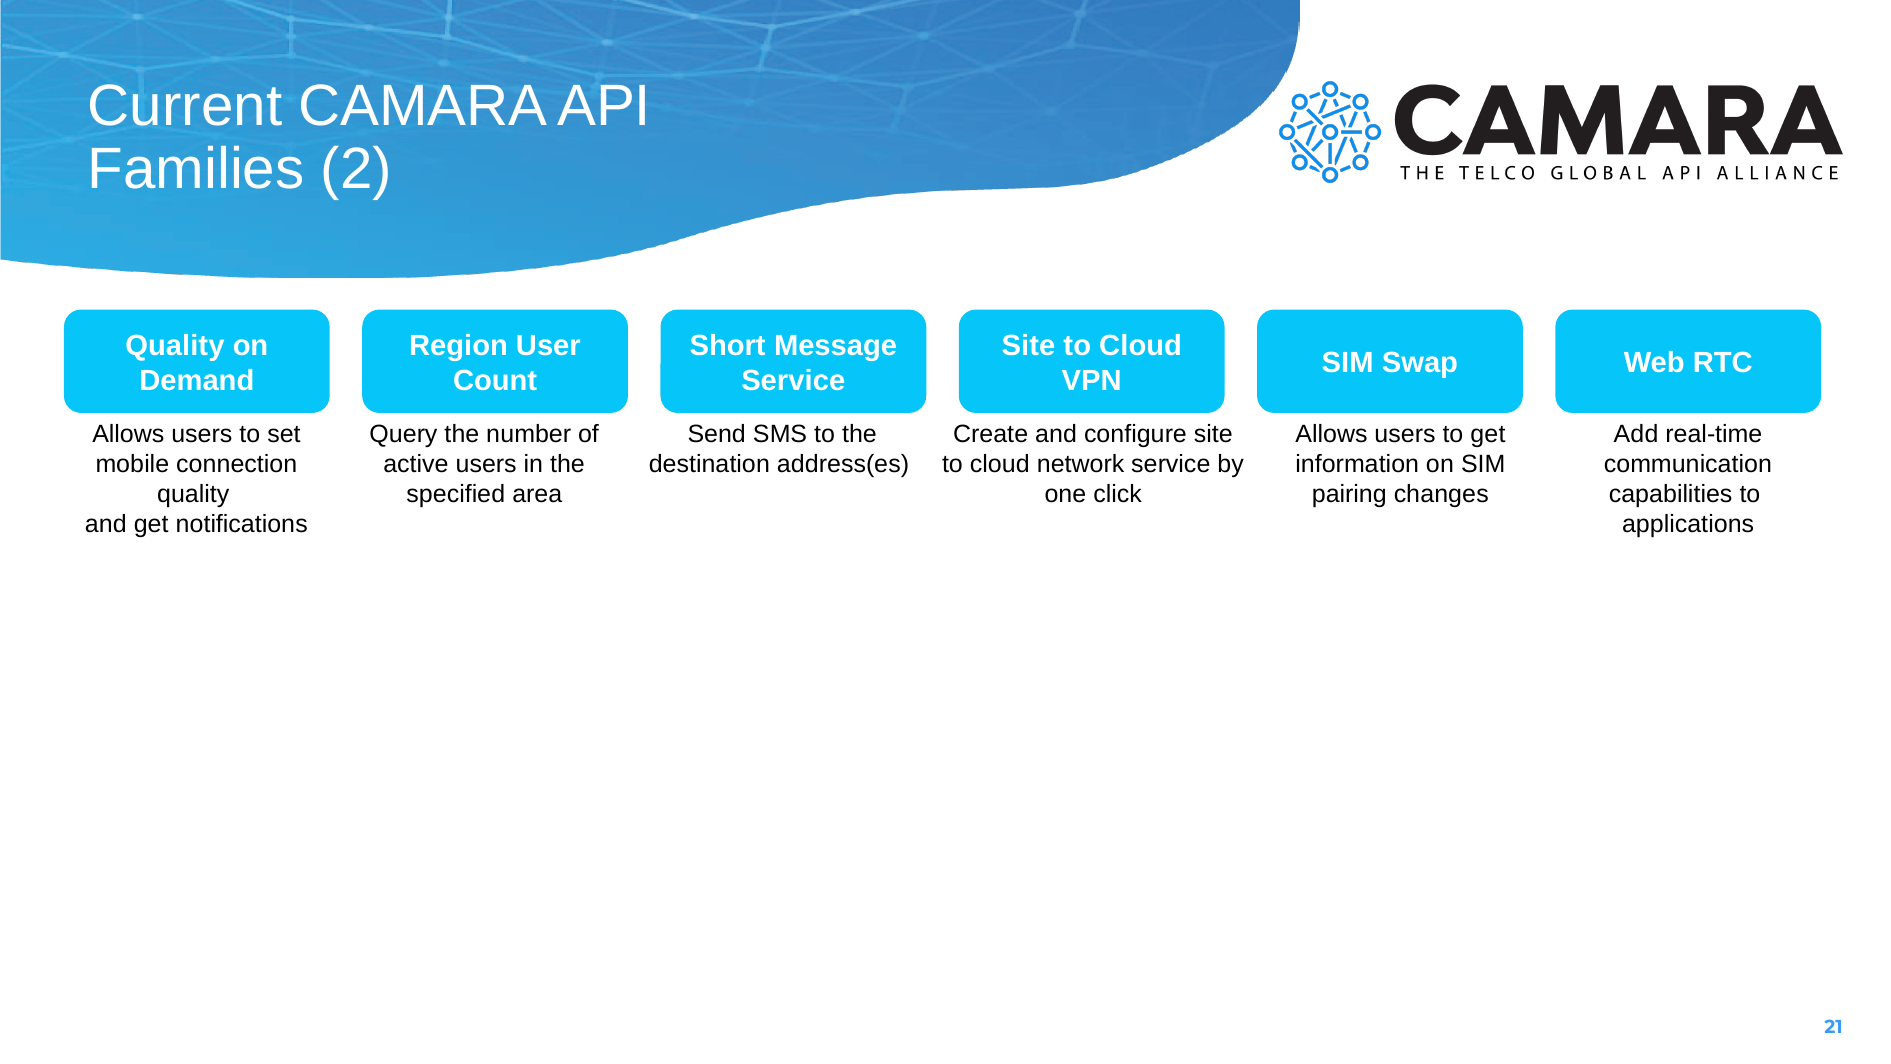

# Current CAMARA API Families (2)
Quality on Demand
Region User Count
Short Message Service
Site to Cloud VPN
SIM Swap
Web RTC
Allows users to set mobile connection quality
and get notifications
Query the number of active users in the specified area
 Send SMS to the destination address(es)
Create and configure site to cloud network service by one click
Allows users to get information on SIM pairing changes
Add real-time communication capabilities to  applications